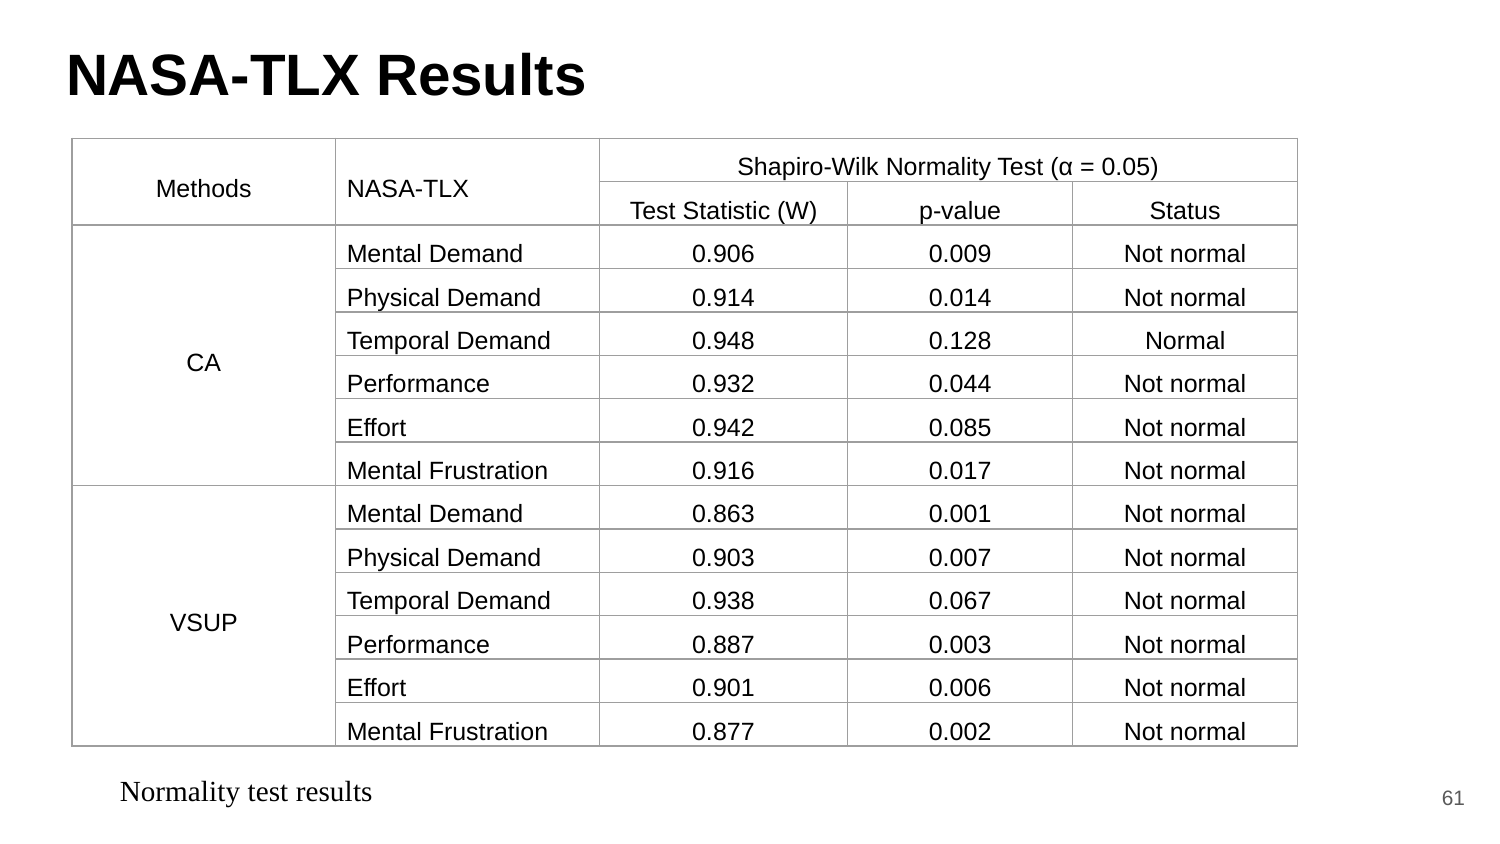

# NASA-TLX Results
| Methods | NASA-TLX | Shapiro-Wilk Normality Test (α = 0.05) |  |  |
| --- | --- | --- | --- | --- |
|  |  | Test Statistic (W) | p-value | Status |
| CA | Mental Demand | 0.906 | 0.009 | Not normal |
|  | Physical Demand | 0.914 | 0.014 | Not normal |
|  | Temporal Demand | 0.948 | 0.128 | Normal |
|  | Performance | 0.932 | 0.044 | Not normal |
|  | Effort | 0.942 | 0.085 | Not normal |
|  | Mental Frustration | 0.916 | 0.017 | Not normal |
| VSUP | Mental Demand | 0.863 | 0.001 | Not normal |
|  | Physical Demand | 0.903 | 0.007 | Not normal |
|  | Temporal Demand | 0.938 | 0.067 | Not normal |
|  | Performance | 0.887 | 0.003 | Not normal |
|  | Effort | 0.901 | 0.006 | Not normal |
|  | Mental Frustration | 0.877 | 0.002 | Not normal |
Normality test results
61